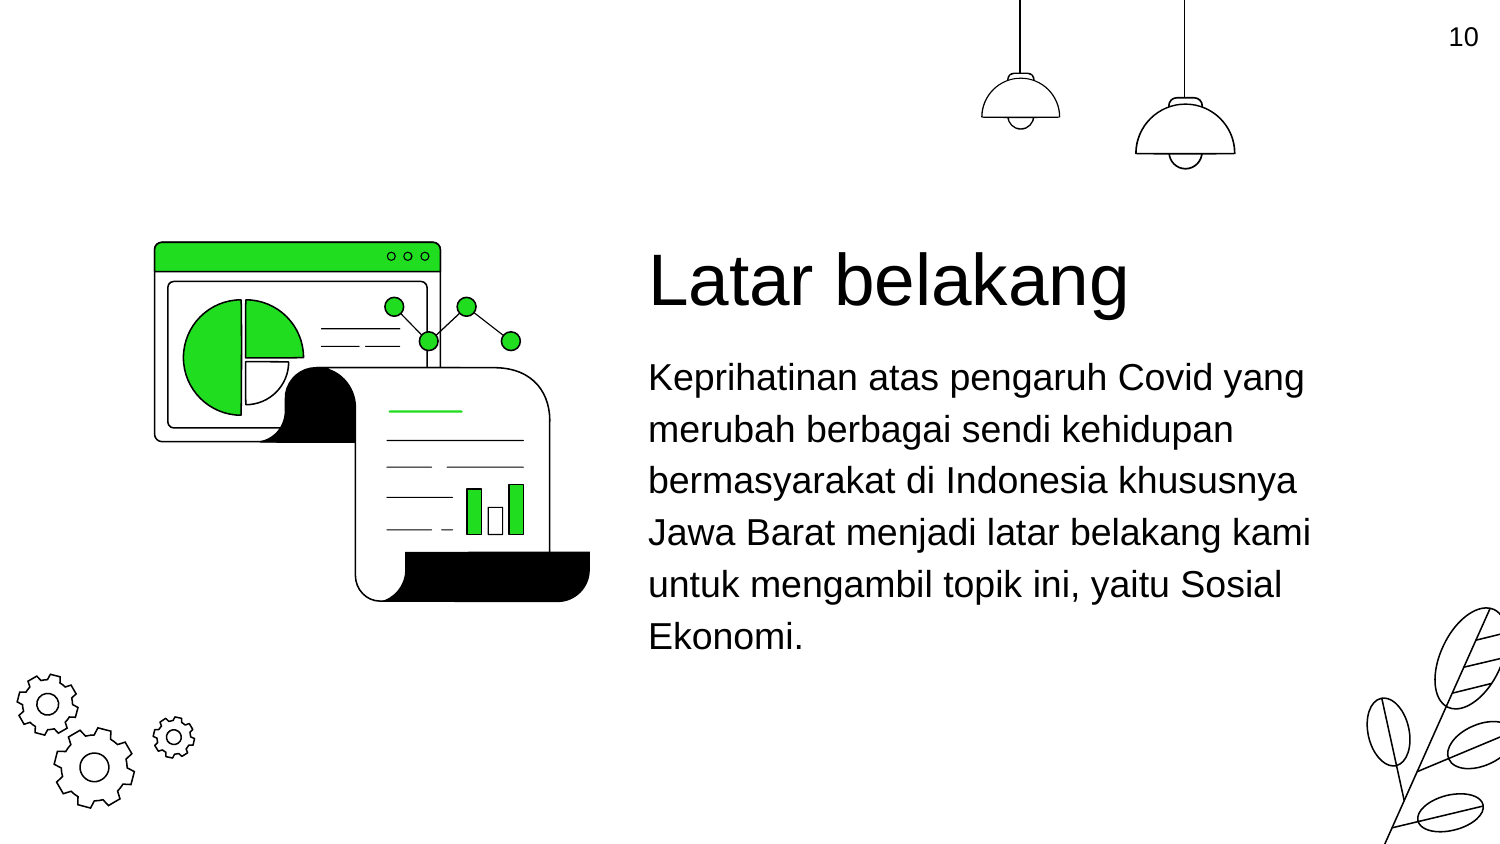

10

# Latar belakang

Keprihatinan atas pengaruh Covid yang merubah berbagai sendi kehidupan bermasyarakat di Indonesia khususnya Jawa Barat menjadi latar belakang kami untuk mengambil topik ini, yaitu Sosial Ekonomi.